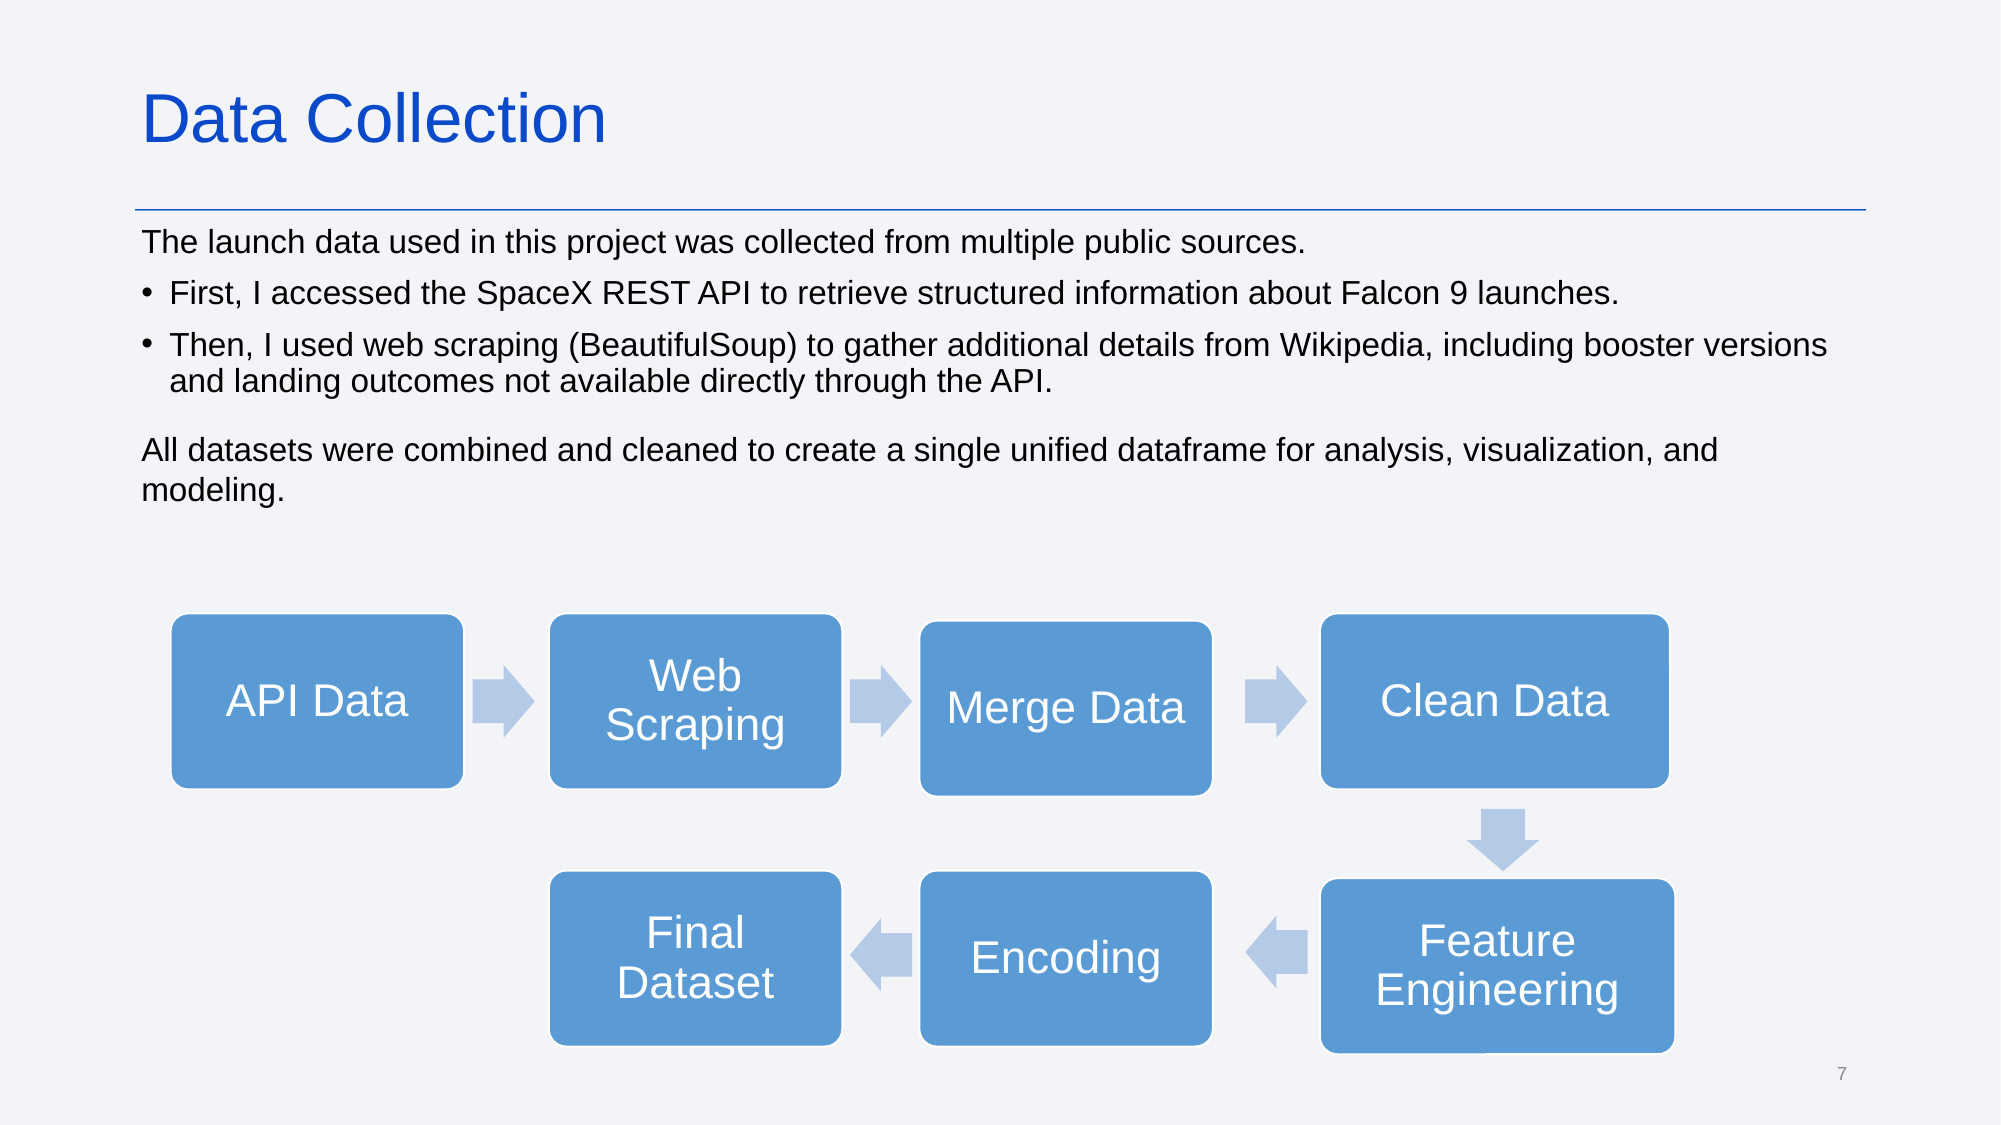

Data Collection

The launch data used in this project was collected from multiple public sources.
First, I accessed the SpaceX REST API to retrieve structured information about Falcon 9 launches.
Then, I used web scraping (BeautifulSoup) to gather additional details from Wikipedia, including booster versions and landing outcomes not available directly through the API.
All datasets were combined and cleaned to create a single unified dataframe for analysis, visualization, and modeling.

API Data
Web Scraping
Clean Data
Merge Data

Final Dataset
Encoding
Feature Engineering

7